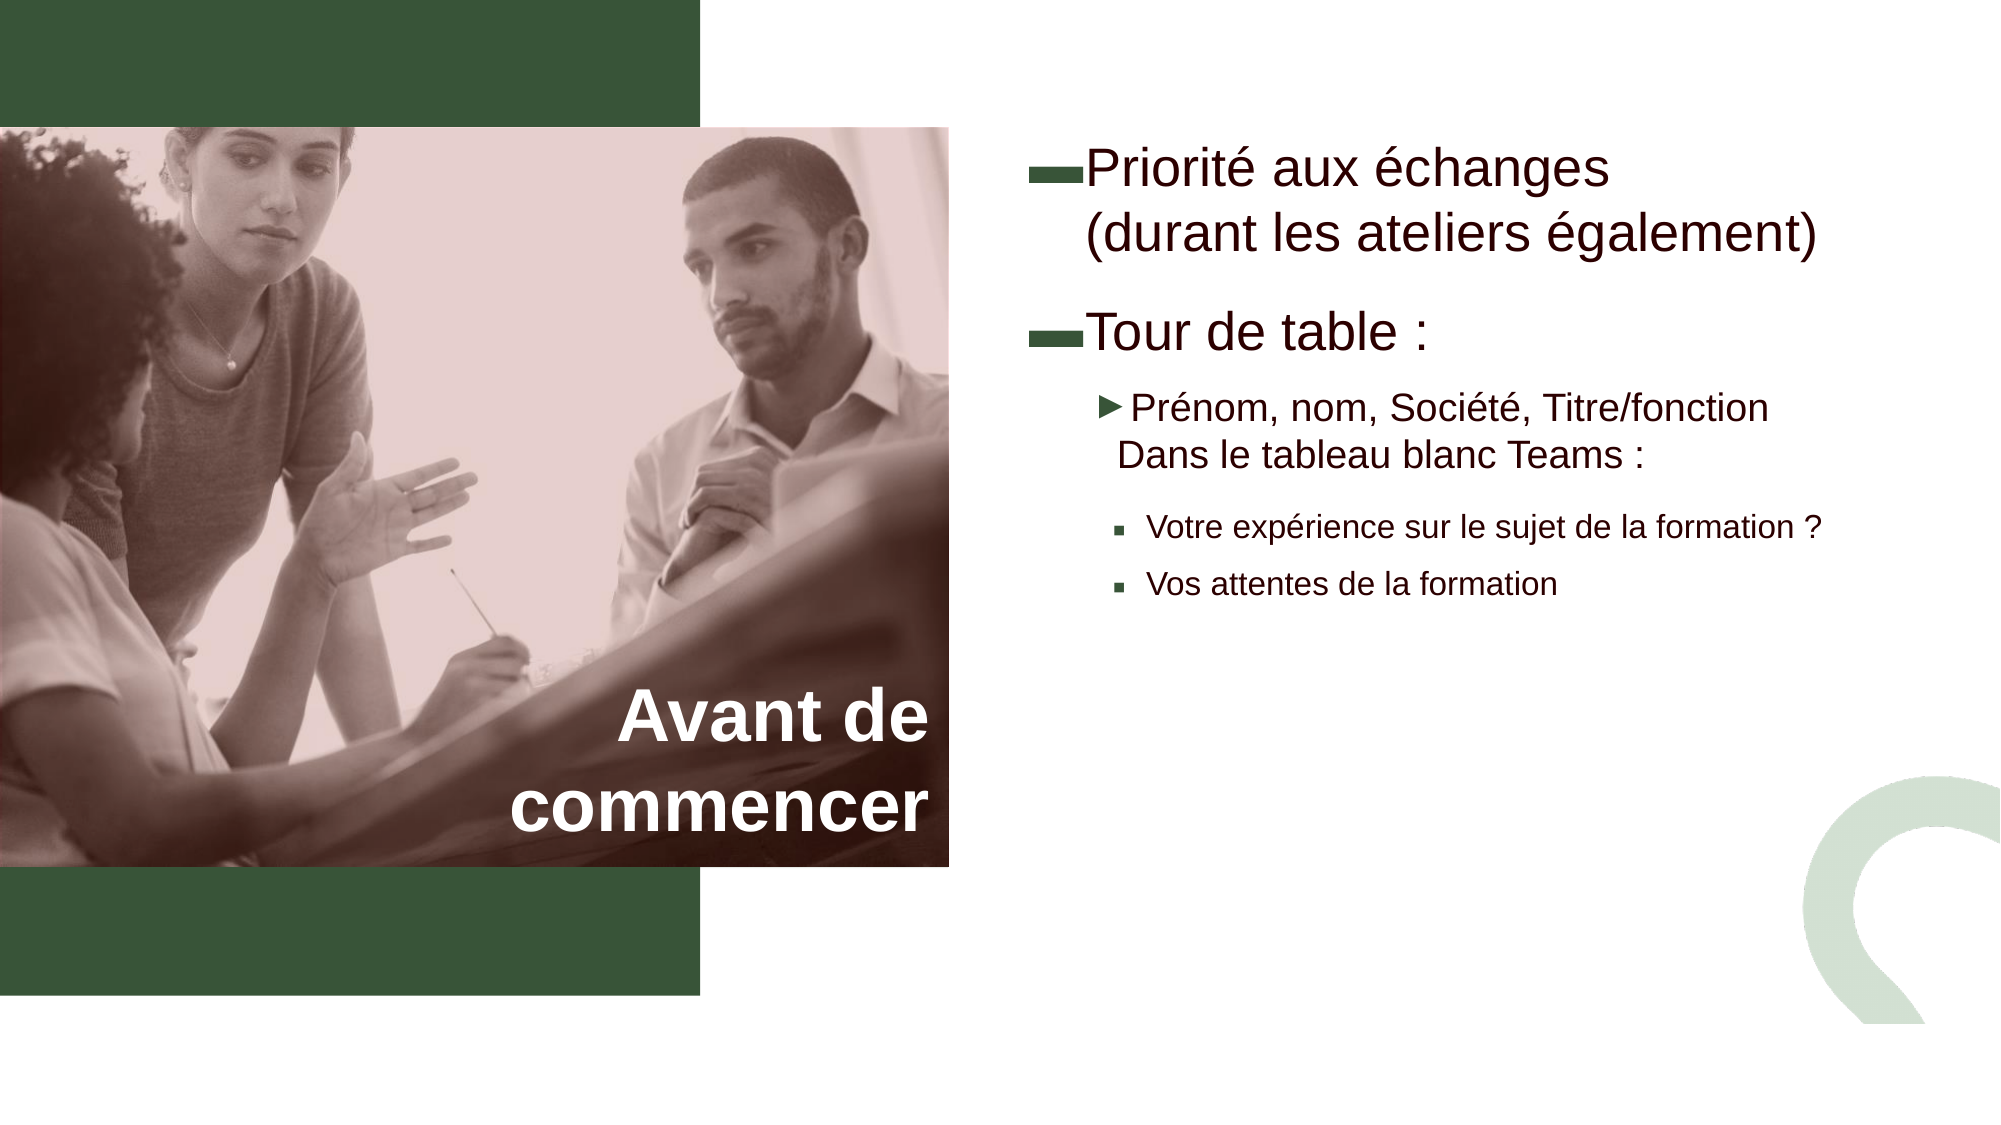

Priorité aux échanges
(durant les ateliers également)
Tour de table :
Prénom, nom, Société, Titre/fonction
Dans le tableau blanc Teams :
Votre expérience sur le sujet de la formation ?
Vos attentes de la formation
# Avant de commencer